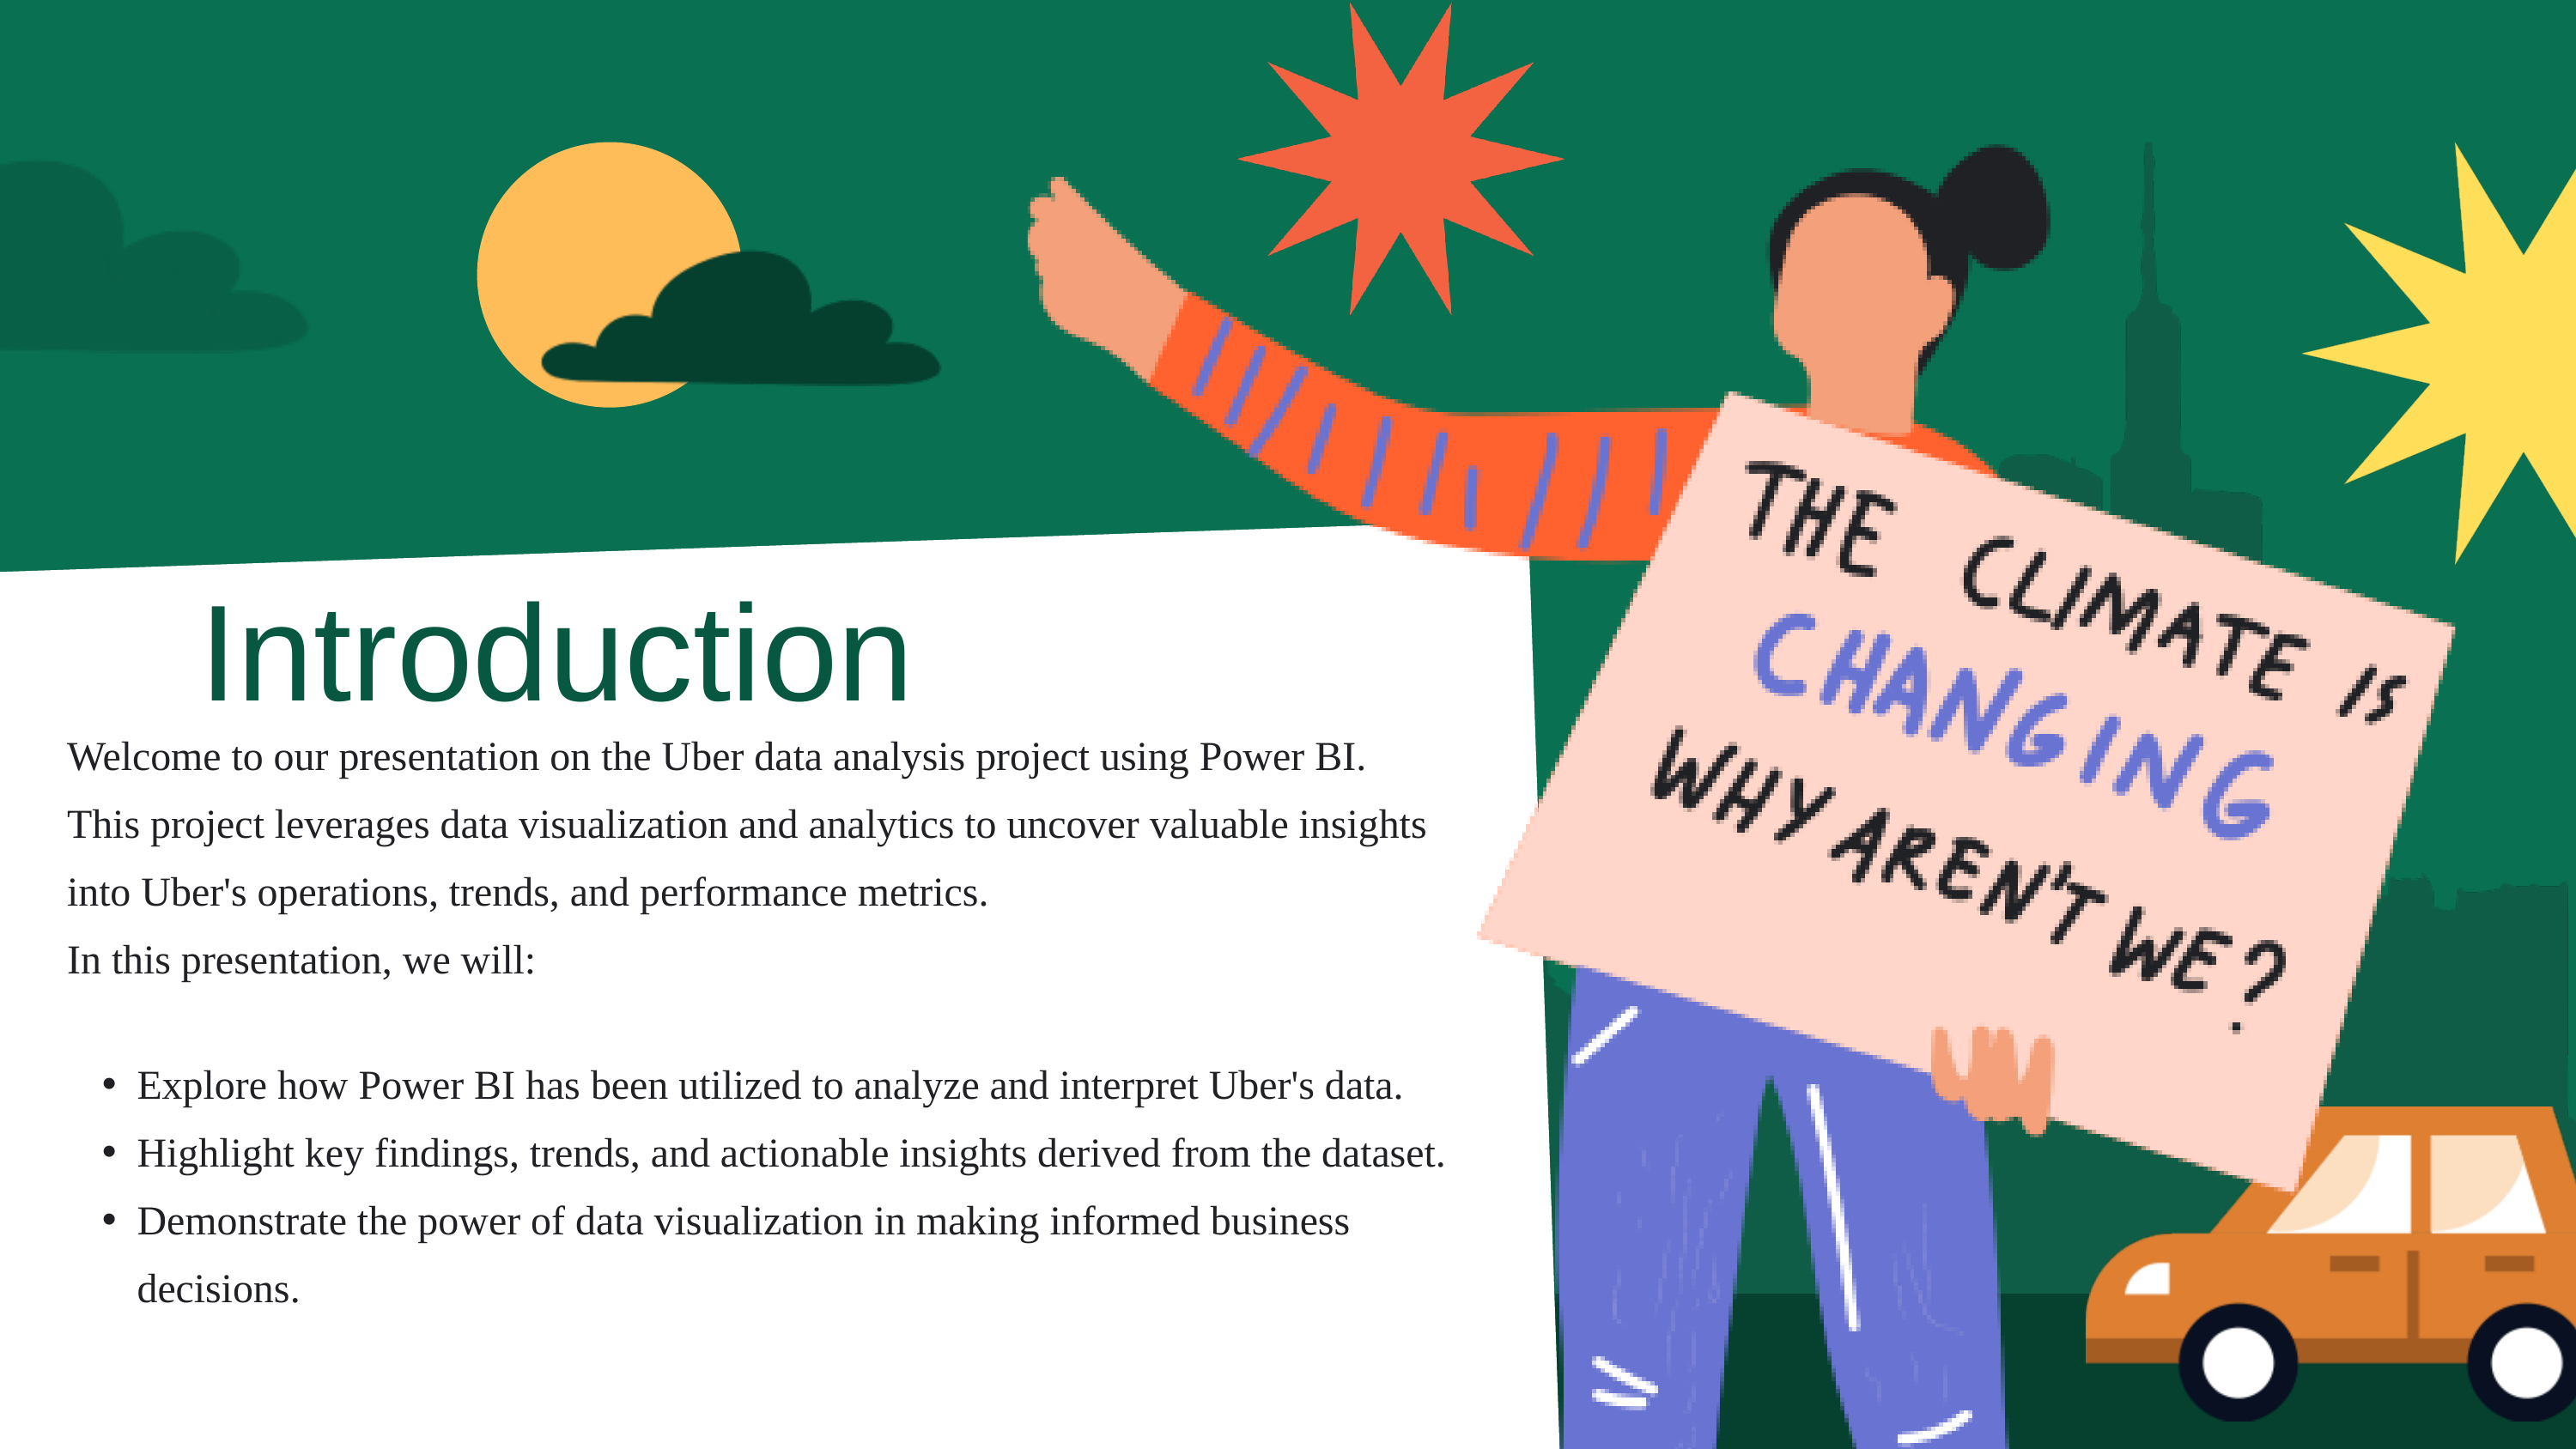

Introduction
Welcome to our presentation on the Uber data analysis project using Power BI.
This project leverages data visualization and analytics to uncover valuable insights into Uber's operations, trends, and performance metrics.
In this presentation, we will:

Explore how Power BI has been utilized to analyze and interpret Uber's data.
Highlight key findings, trends, and actionable insights derived from the dataset.
Demonstrate the power of data visualization in making informed business decisions.